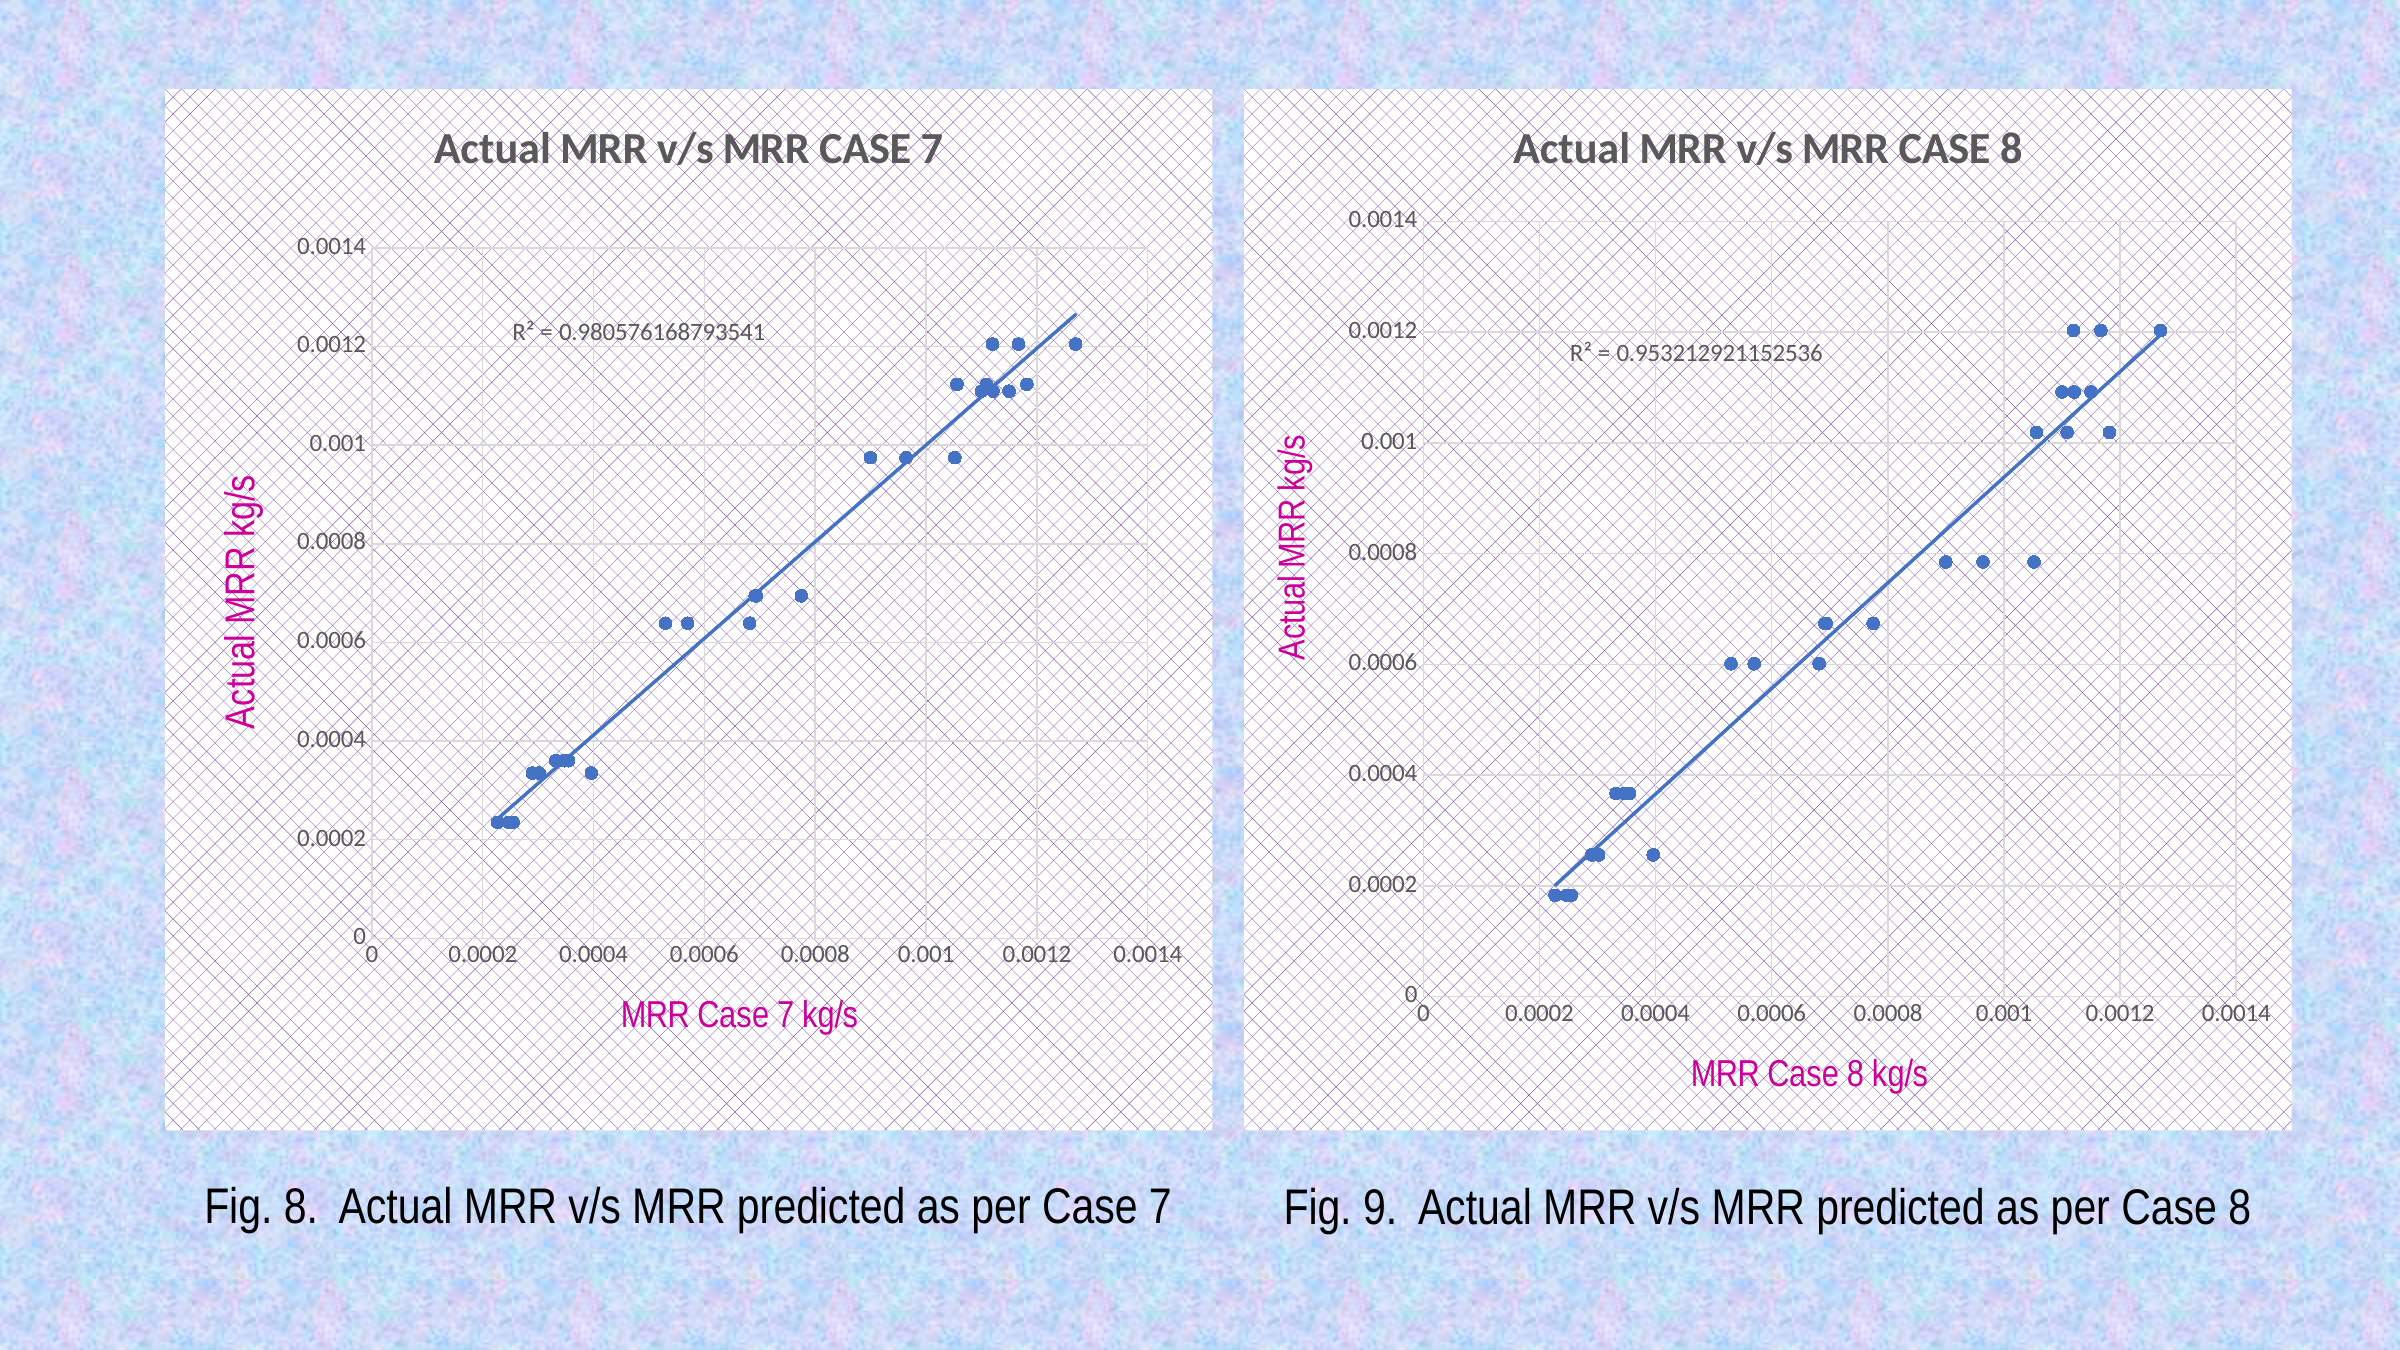

### Chart: Actual MRR v/s MRR CASE 7

| Category |  |
|---|---|

### Chart: Actual MRR v/s MRR CASE 8

| Category |  |
|---|---|
Fig. 8.  Actual MRR v/s MRR predicted as per Case 7
Fig. 9.  Actual MRR v/s MRR predicted as per Case 8